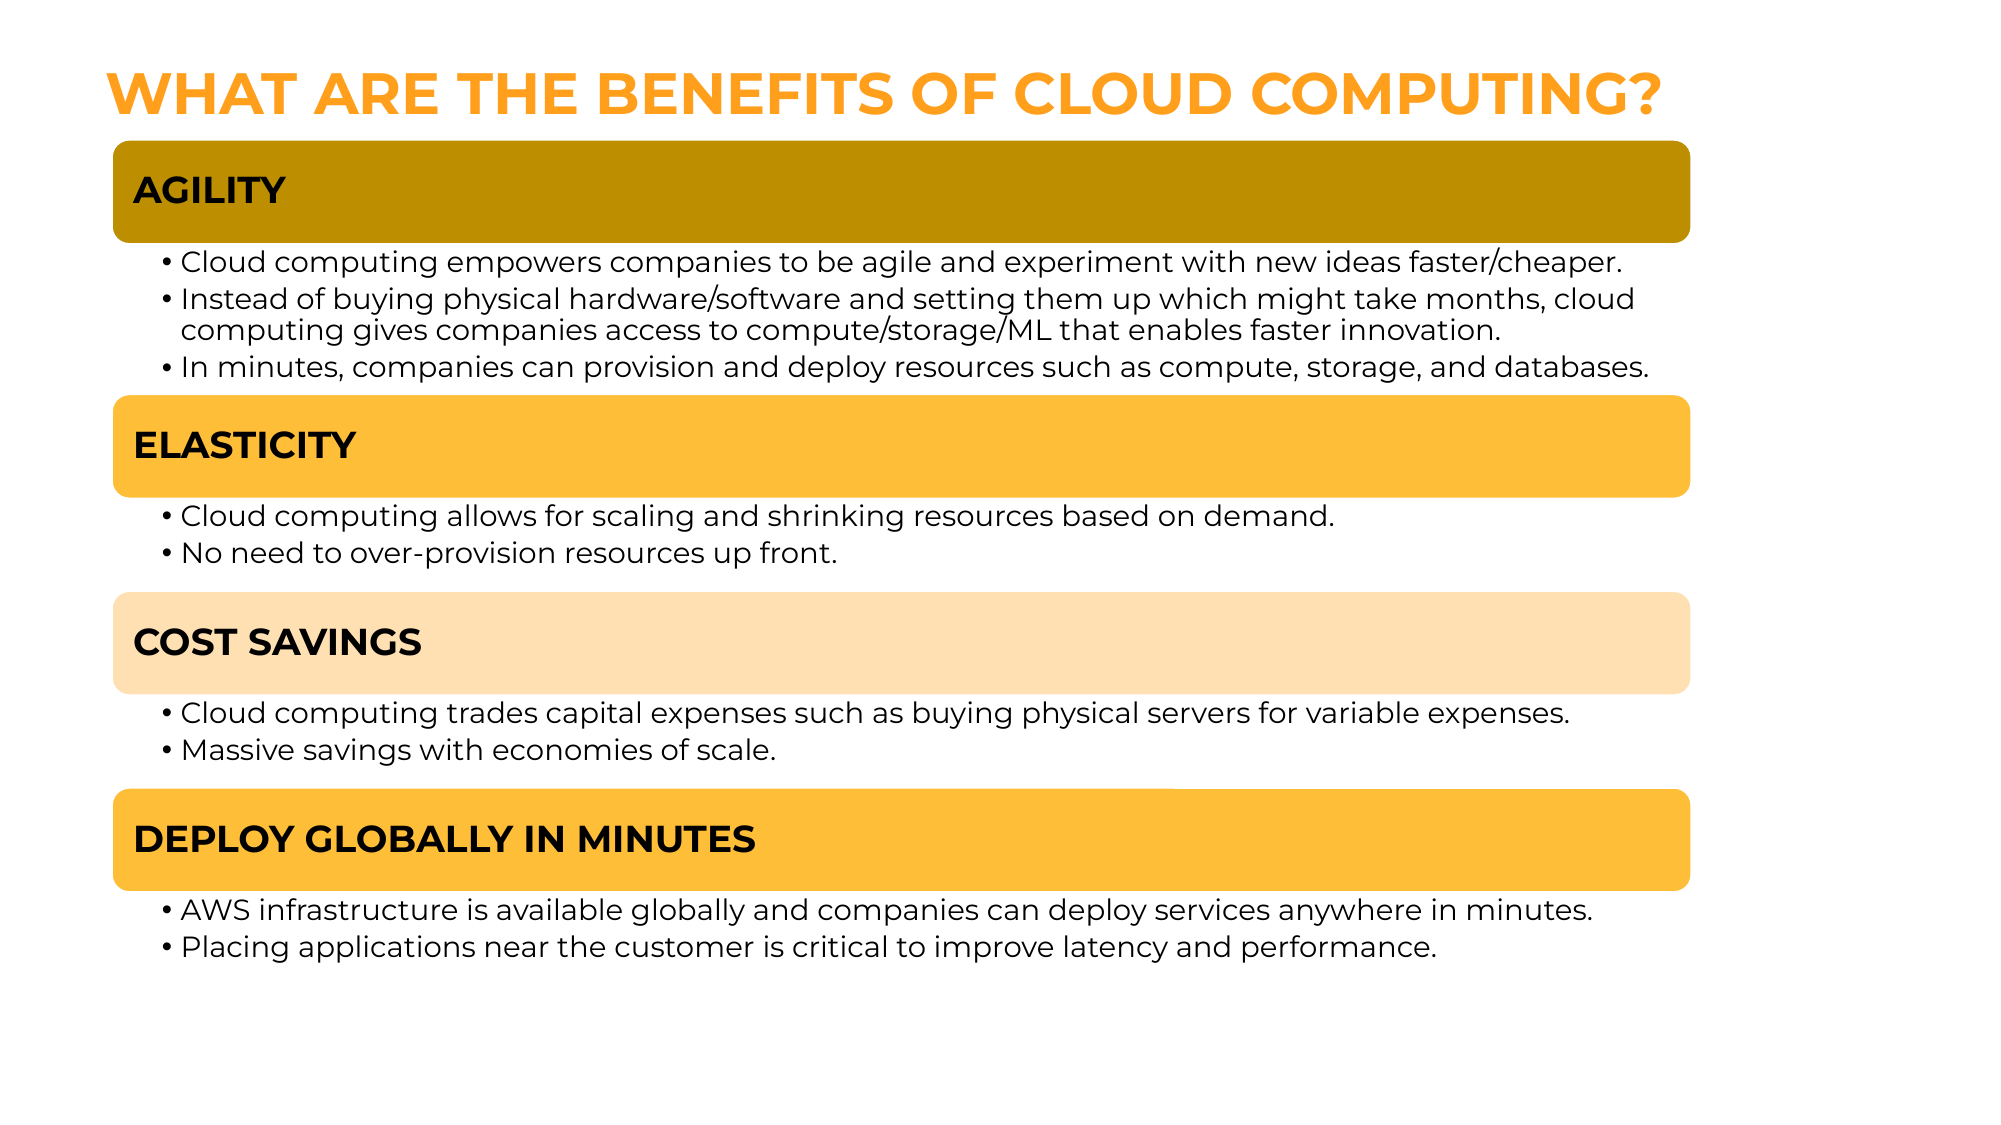

WHAT ARE THE BENEFITS OF CLOUD COMPUTING?
AGILITY
Cloud computing empowers companies to be agile and experiment with new ideas faster/cheaper.
Instead of buying physical hardware/software and setting them up which might take months, cloud computing gives companies access to compute/storage/ML that enables faster innovation.
In minutes, companies can provision and deploy resources such as compute, storage, and databases.
ELASTICITY
Cloud computing allows for scaling and shrinking resources based on demand.
No need to over-provision resources up front.
COST SAVINGS
Cloud computing trades capital expenses such as buying physical servers for variable expenses.
Massive savings with economies of scale.
DEPLOY GLOBALLY IN MINUTES
AWS infrastructure is available globally and companies can deploy services anywhere in minutes.
Placing applications near the customer is critical to improve latency and performance.